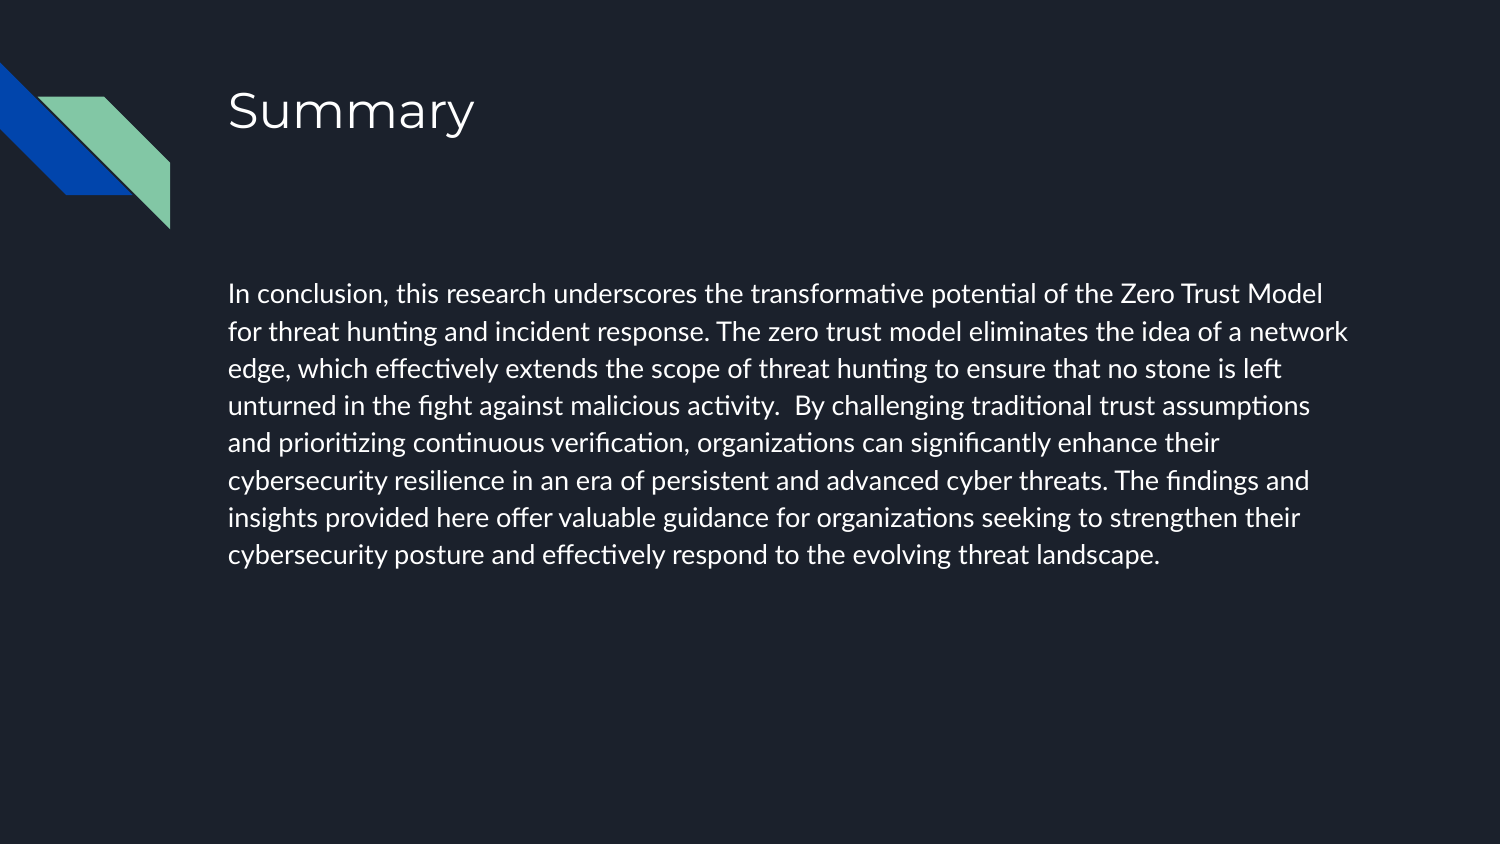

# Summary
In conclusion, this research underscores the transformative potential of the Zero Trust Model for threat hunting and incident response. The zero trust model eliminates the idea of a network edge, which effectively extends the scope of threat hunting to ensure that no stone is left unturned in the fight against malicious activity.  By challenging traditional trust assumptions and prioritizing continuous verification, organizations can significantly enhance their cybersecurity resilience in an era of persistent and advanced cyber threats. The findings and insights provided here offer valuable guidance for organizations seeking to strengthen their cybersecurity posture and effectively respond to the evolving threat landscape.